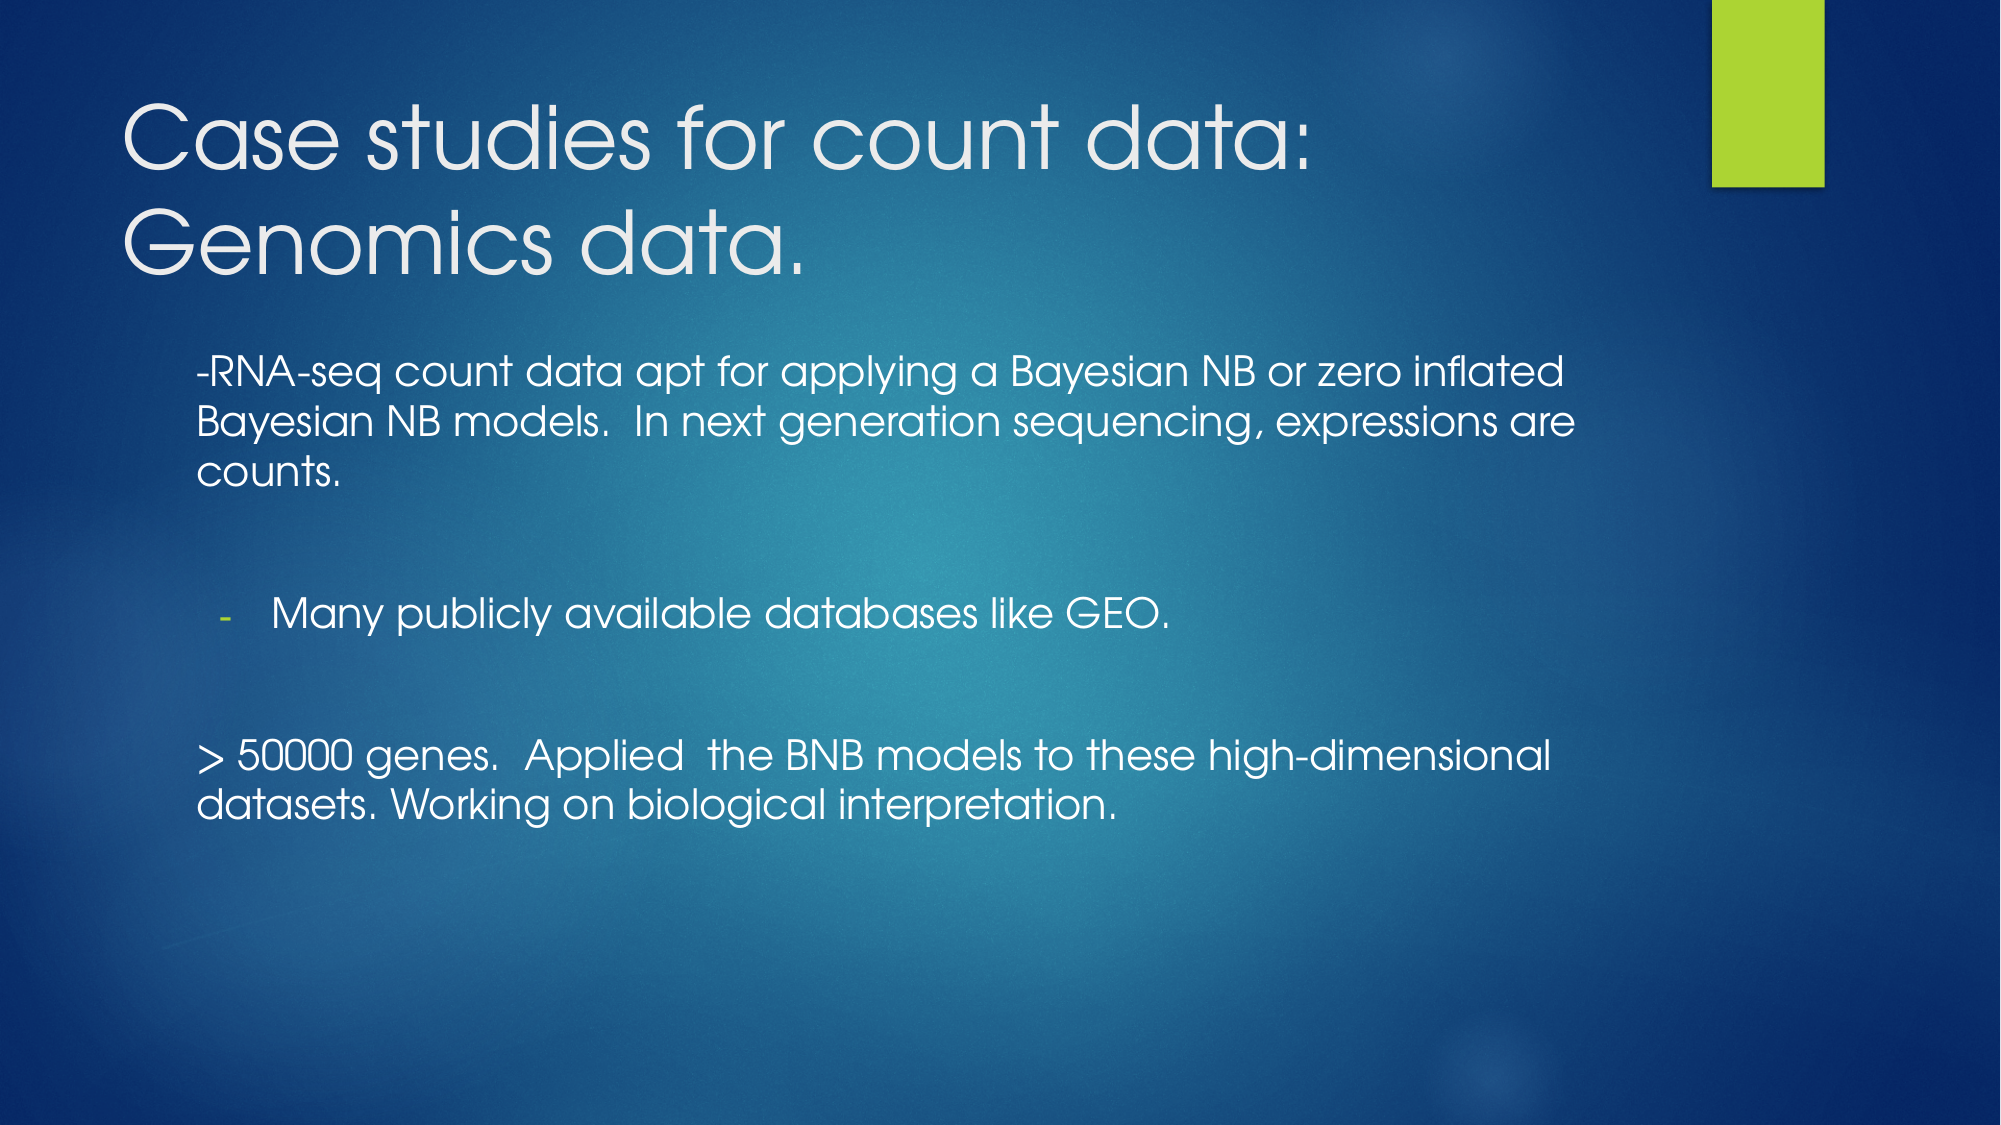

# Case studies for count data:
Genomics data.
-RNA-seq count data apt for applying a Bayesian NB or zero inflated Bayesian NB models.  In next generation sequencing, expressions are counts.

Many publicly available databases like GEO.

> 50000 genes.  Applied  the BNB models to these high-dimensional datasets. Working on biological interpretation.